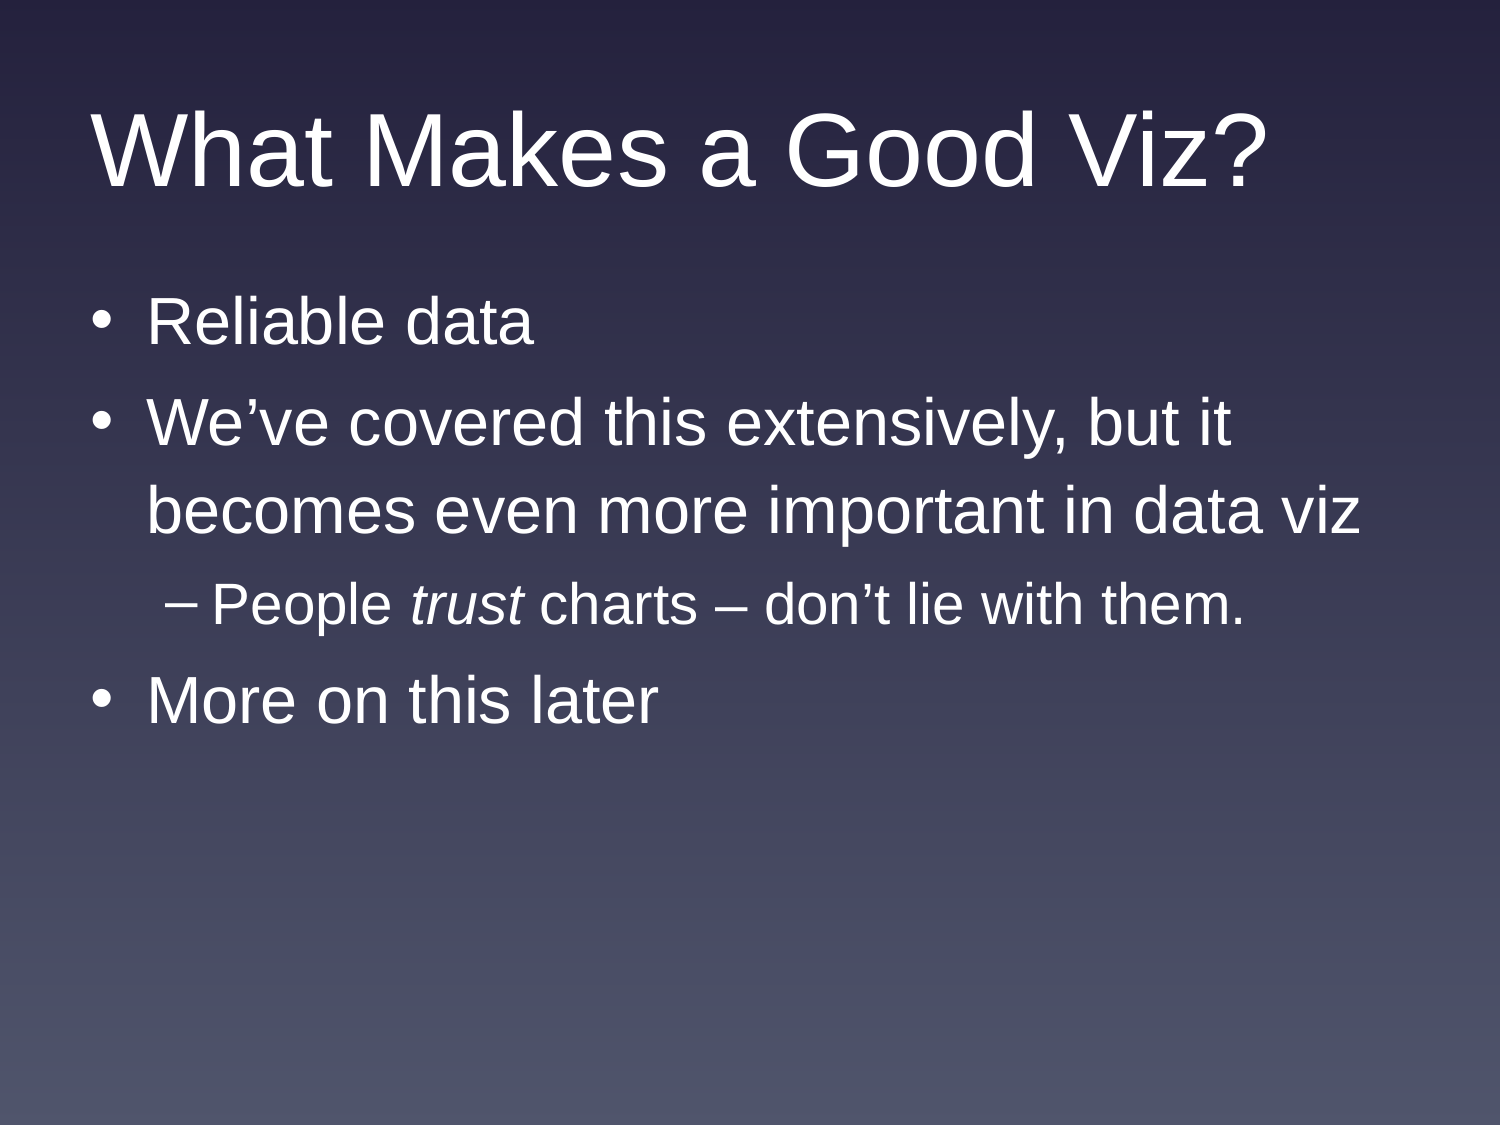

# What Makes a Good Viz?
Reliable data
We’ve covered this extensively, but it becomes even more important in data viz
People trust charts – don’t lie with them.
More on this later